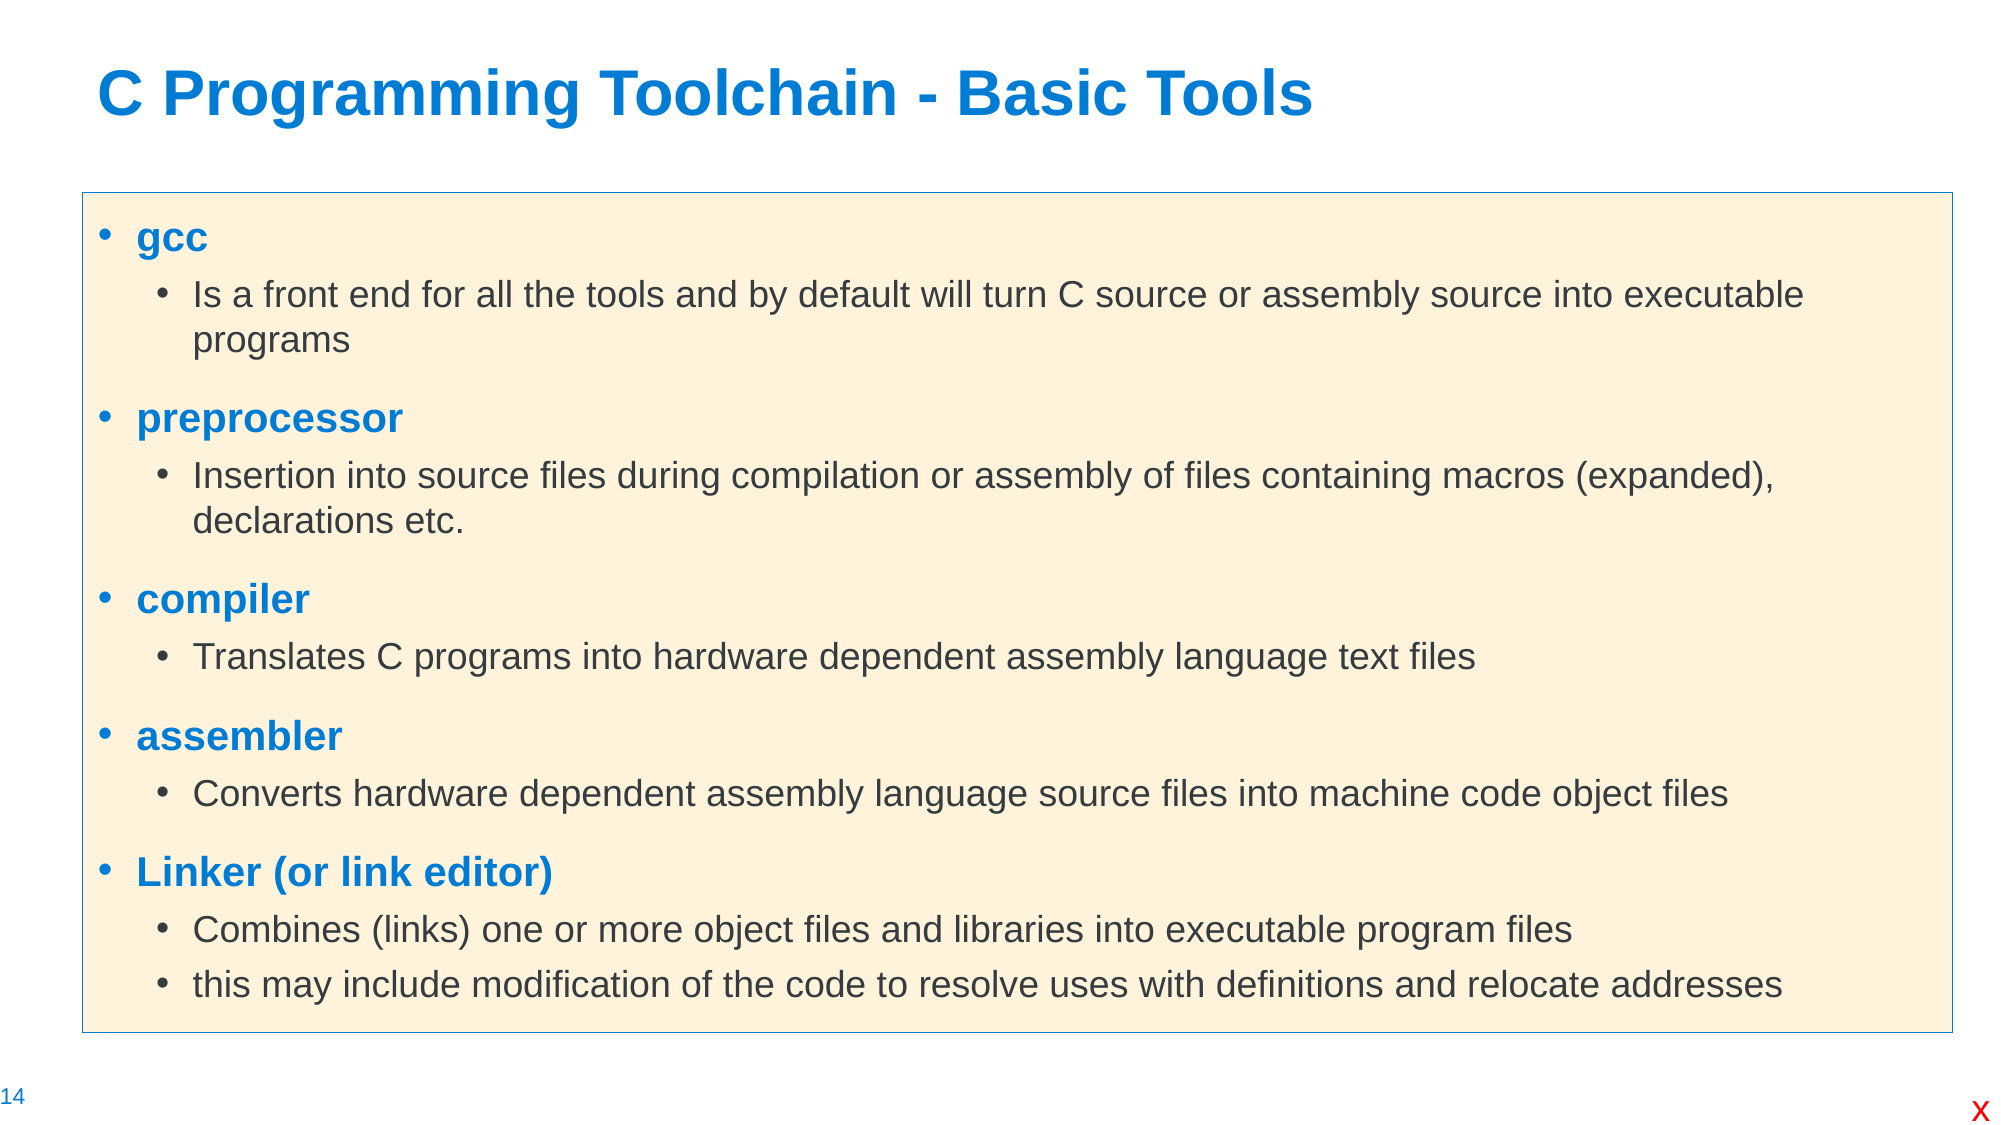

# C Programming Toolchain - Basic Tools
gcc
Is a front end for all the tools and by default will turn C source or assembly source into executable programs
preprocessor
Insertion into source files during compilation or assembly of files containing macros (expanded), declarations etc.
compiler
Translates C programs into hardware dependent assembly language text files
assembler
Converts hardware dependent assembly language source files into machine code object files
Linker (or link editor)
Combines (links) one or more object files and libraries into executable program files
this may include modification of the code to resolve uses with definitions and relocate addresses
x